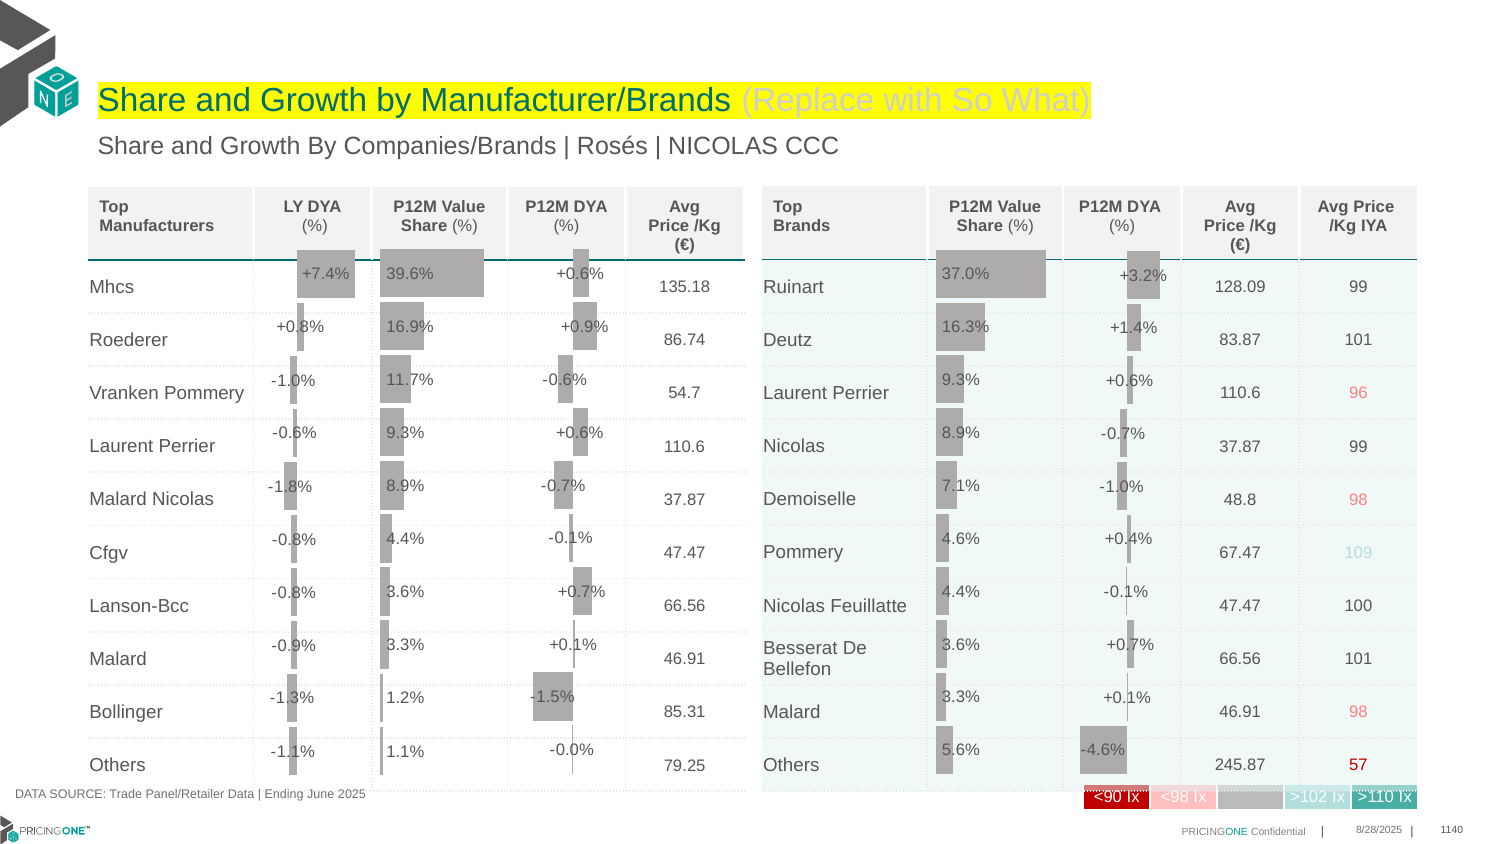

# Share and Growth by Manufacturer/Brands (Replace with So What)

Share and Growth By Companies/Brands | Rosés | NICOLAS CCC
| Top Brands | P12M Value Share (%) | P12M DYA (%) | Avg Price /Kg (€) | Avg Price /Kg IYA |
| --- | --- | --- | --- | --- |
| Ruinart |  |  | 128.09 | 99 |
| Deutz |  |  | 83.87 | 101 |
| Laurent Perrier |  |  | 110.6 | 96 |
| Nicolas |  |  | 37.87 | 99 |
| Demoiselle |  |  | 48.8 | 98 |
| Pommery |  |  | 67.47 | 109 |
| Nicolas Feuillatte |  |  | 47.47 | 100 |
| Besserat De Bellefon |  |  | 66.56 | 101 |
| Malard |  |  | 46.91 | 98 |
| Others |  |  | 245.87 | 57 |
| Top Manufacturers | LY DYA (%) | P12M Value Share (%) | P12M DYA (%) | Avg Price /Kg (€) |
| --- | --- | --- | --- | --- |
| Mhcs |  |  |  | 135.18 |
| Roederer |  |  |  | 86.74 |
| Vranken Pommery |  |  |  | 54.7 |
| Laurent Perrier |  |  |  | 110.6 |
| Malard Nicolas |  |  |  | 37.87 |
| Cfgv |  |  |  | 47.47 |
| Lanson-Bcc |  |  |  | 66.56 |
| Malard |  |  |  | 46.91 |
| Bollinger |  |  |  | 85.31 |
| Others |  |  |  | 79.25 |

### Chart

| Category | Share DYA P12M |
|---|---|
| None | 0.006095917902315007 |

### Chart

| Category | Value Share P12M |
|---|---|
| None | 0.3962687705686202 |

### Chart

| Category | Share DYA LY |
|---|---|
| None | 0.07351501876242533 |

### Chart

| Category | Value Share |
|---|---|
| None | 0.36989734760150816 |

### Chart

| Category | Share DYA |
|---|---|
| None | 0.032241931826979375 |
DATA SOURCE: Trade Panel/Retailer Data | Ending June 2025
| <90 Ix | <98 Ix |  | >102 Ix | >110 Ix |
| --- | --- | --- | --- | --- |

8/28/2025
1140